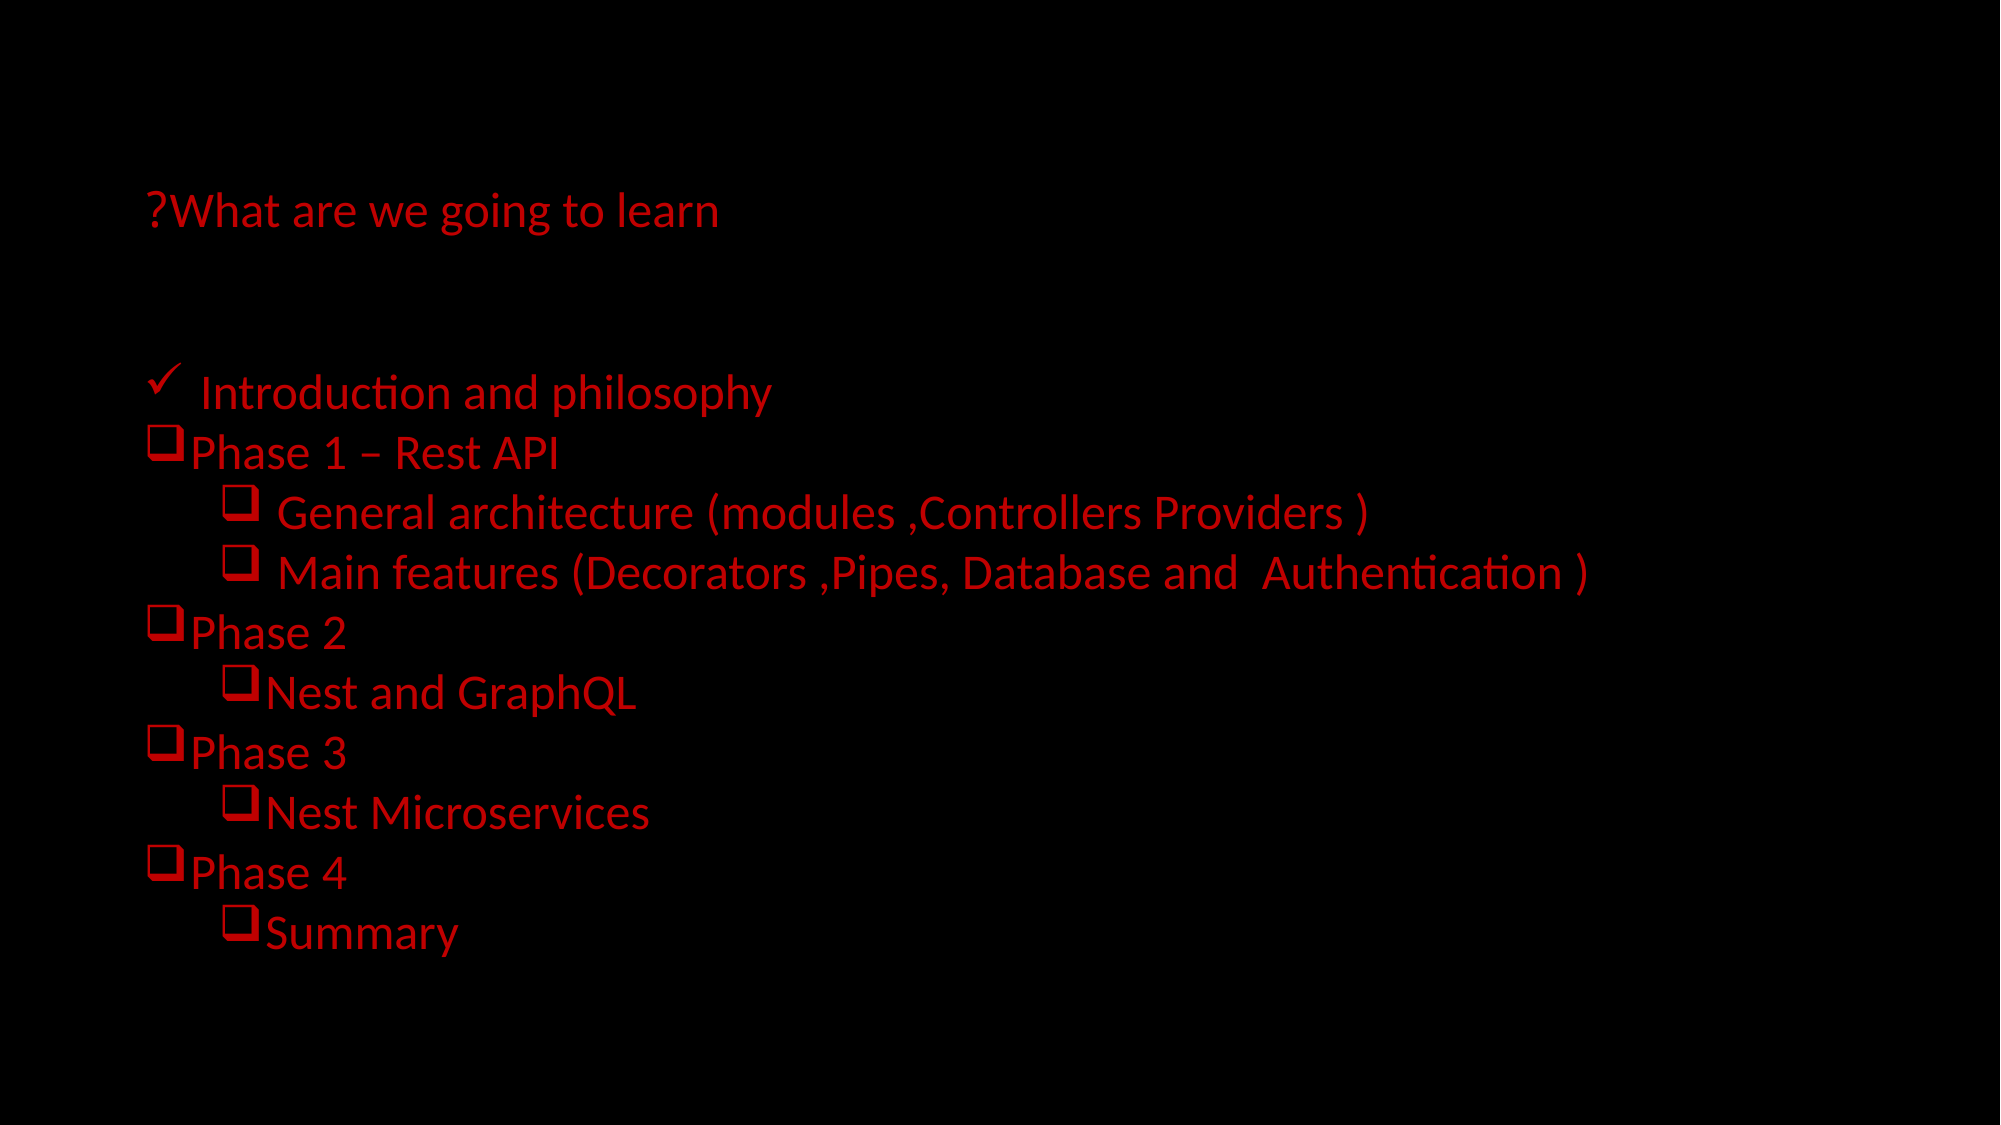

What are we going to learn?
Introduction and philosophy
Phase 1 – Rest API
 General architecture (modules ,Controllers Providers )
 Main features (Decorators ,Pipes, Database and  Authentication )
Phase 2
Nest and GraphQL
Phase 3
Nest Microservices
Phase 4
Summary